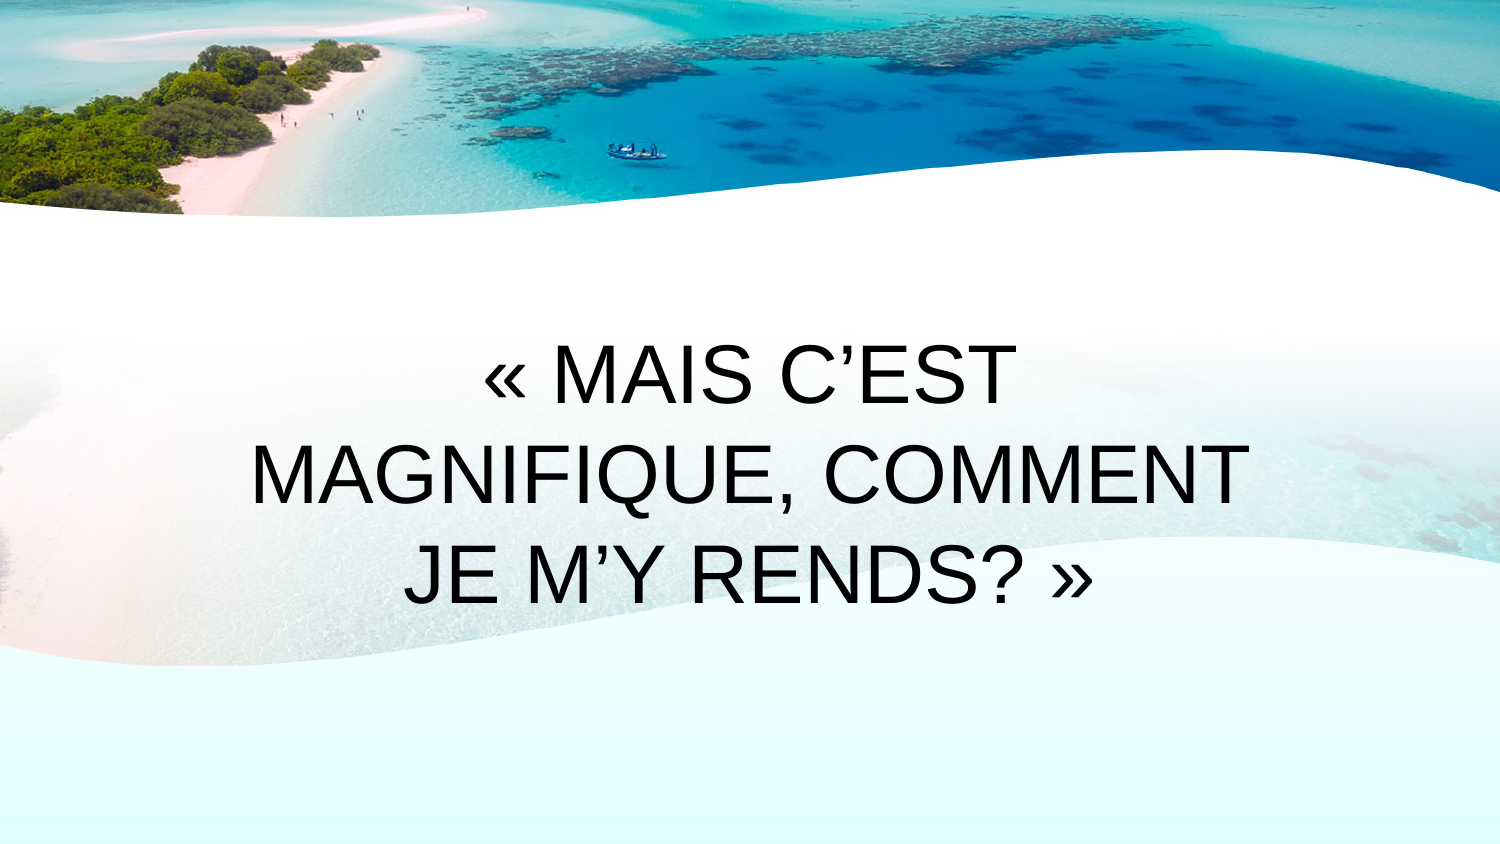

« MAIS C’EST MAGNIFIQUE, COMMENT JE M’Y RENDS? »